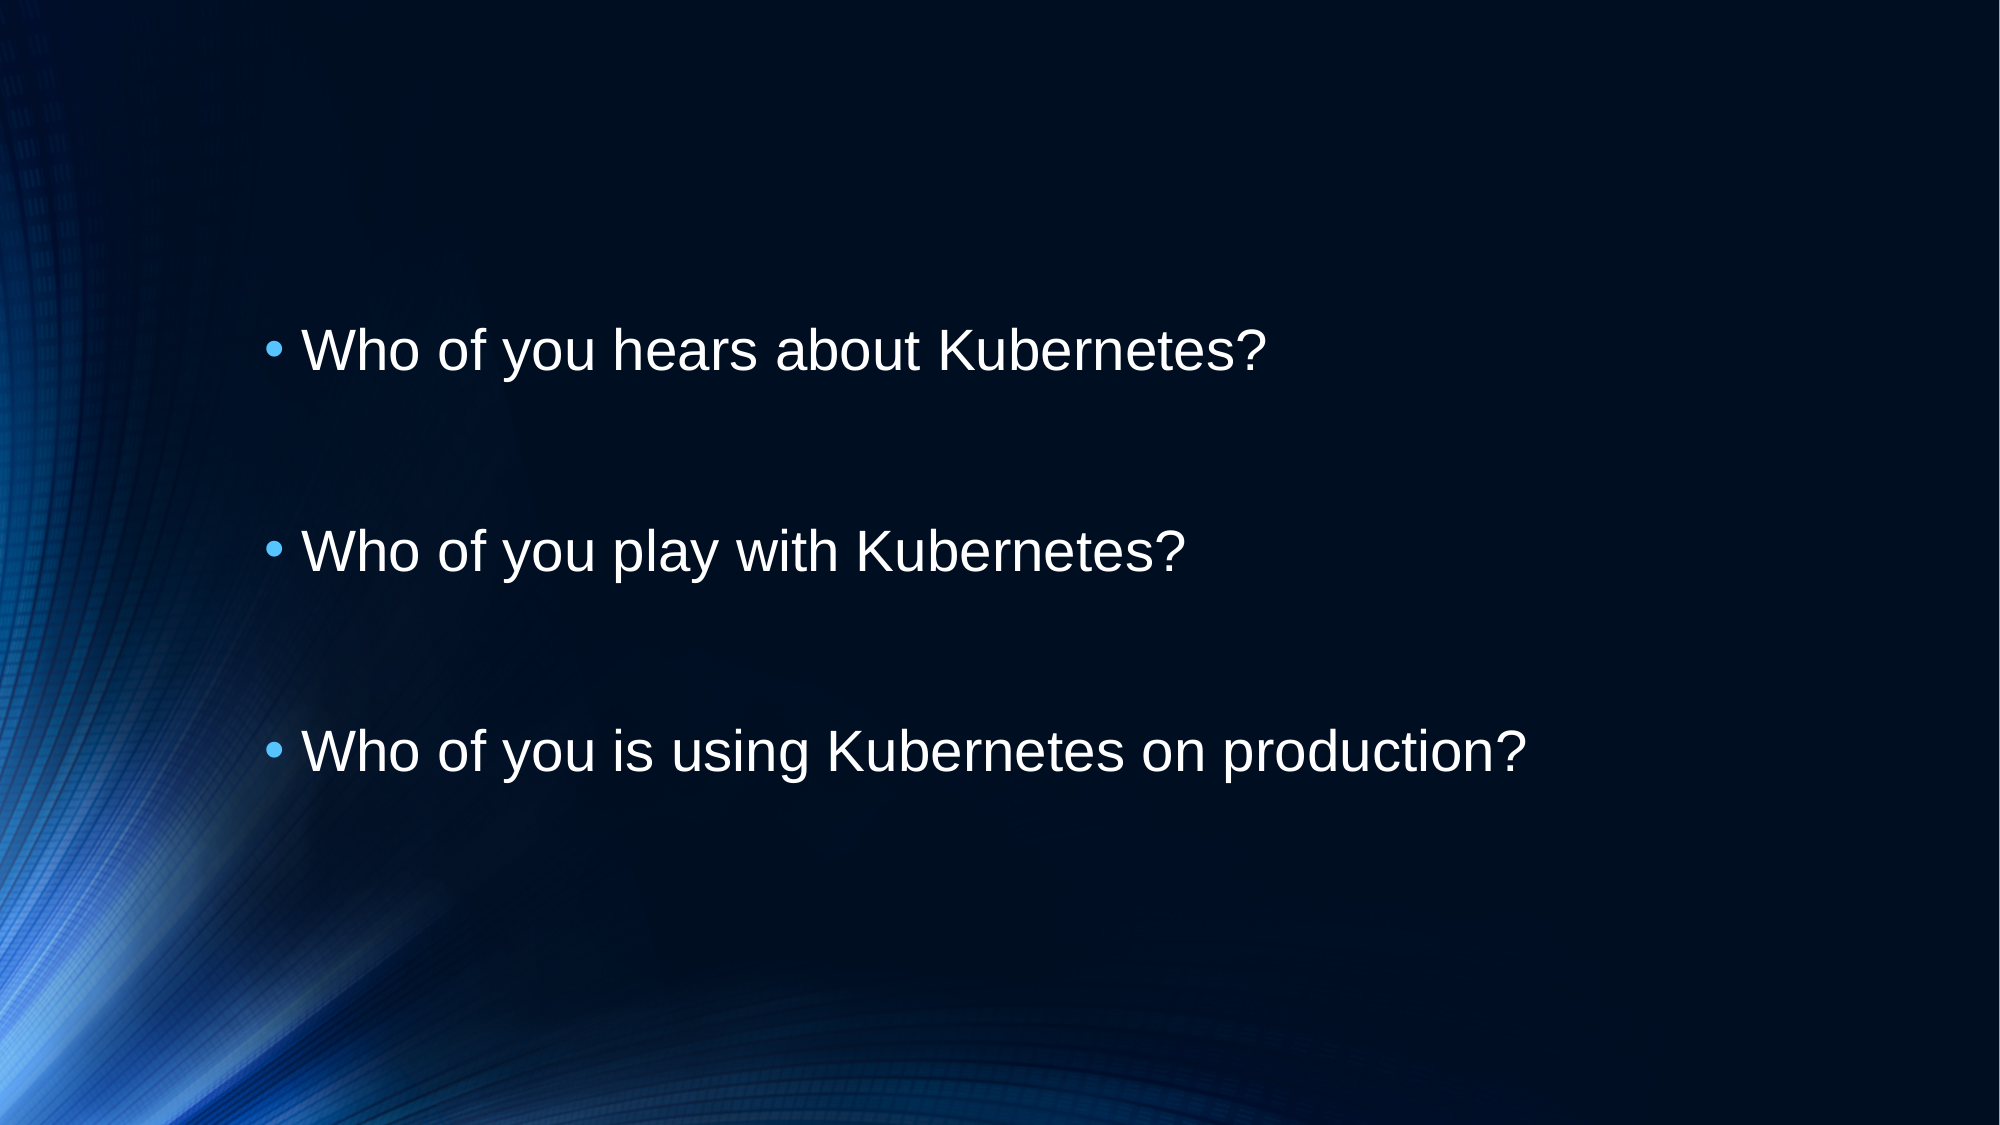

#
Who of you hears about Kubernetes?

Who of you play with Kubernetes?

Who of you is using Kubernetes on production?